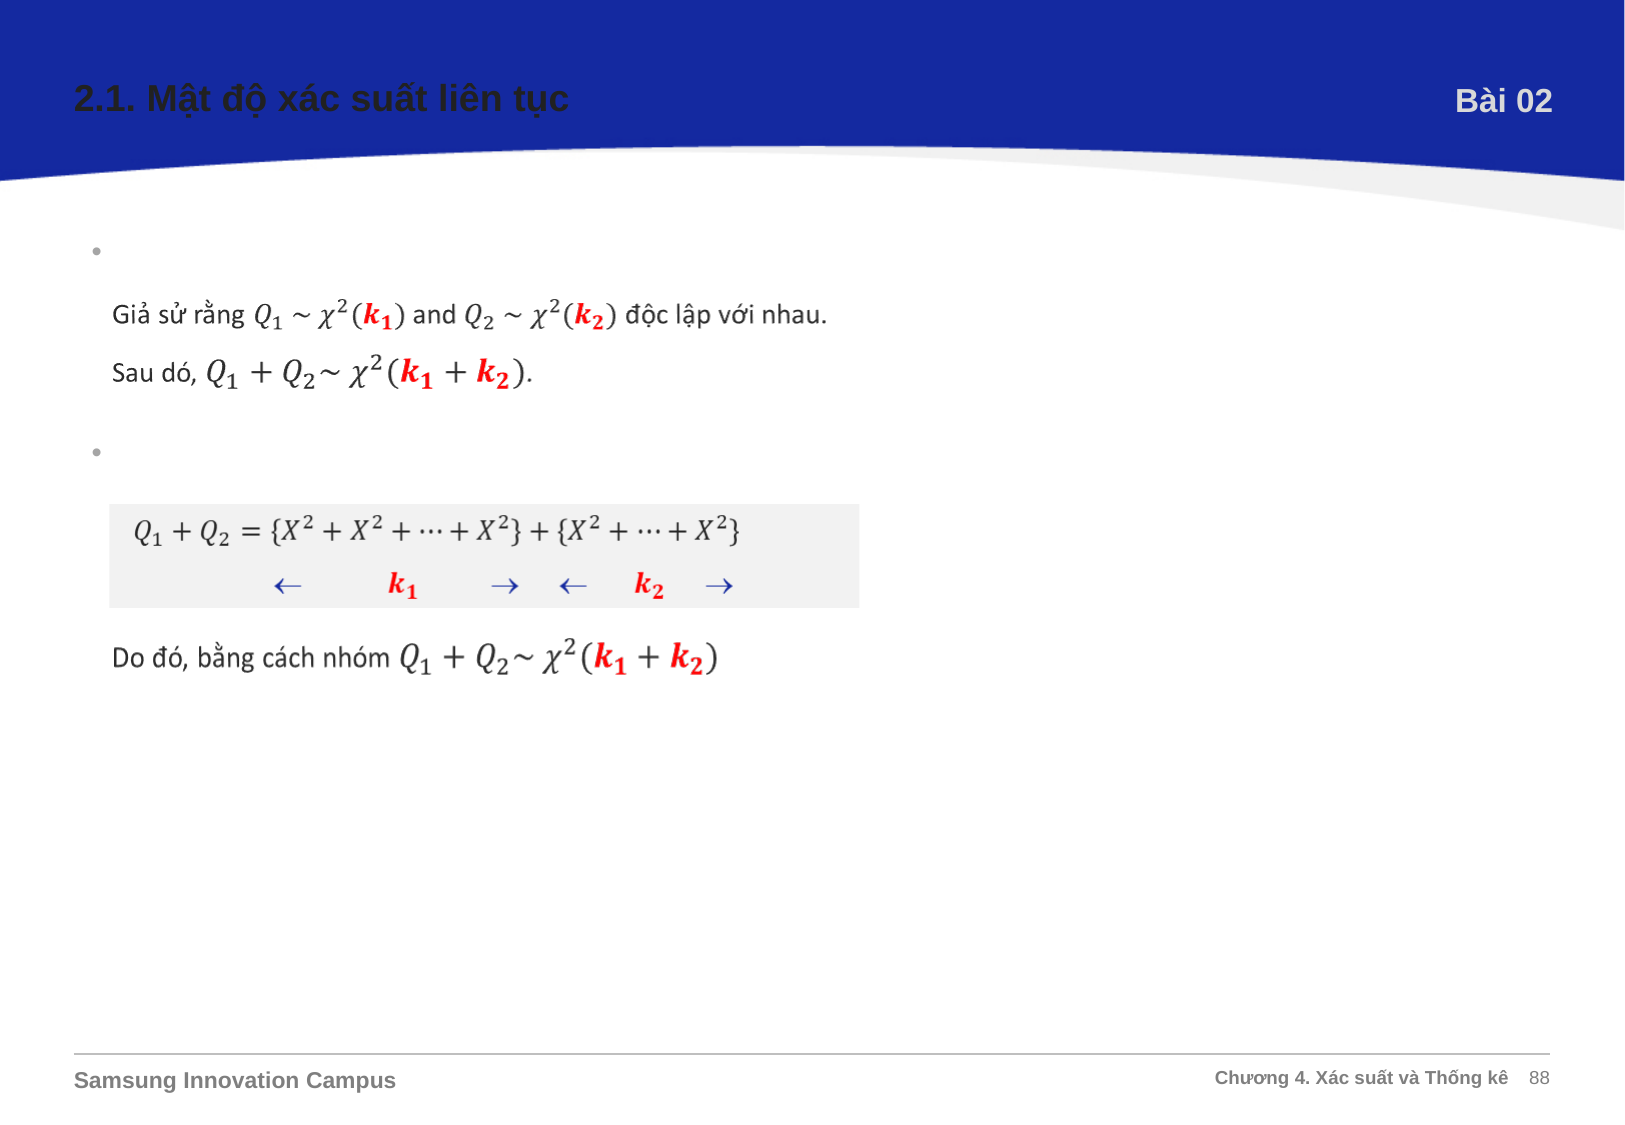

2.1. Mật độ xác suất liên tục
Bài 02
Biến ngẫu nhiên và mật độ xác suất Chi-bình phương: “Phép cộng”

Phép chứng minh này rất rõ ràng: